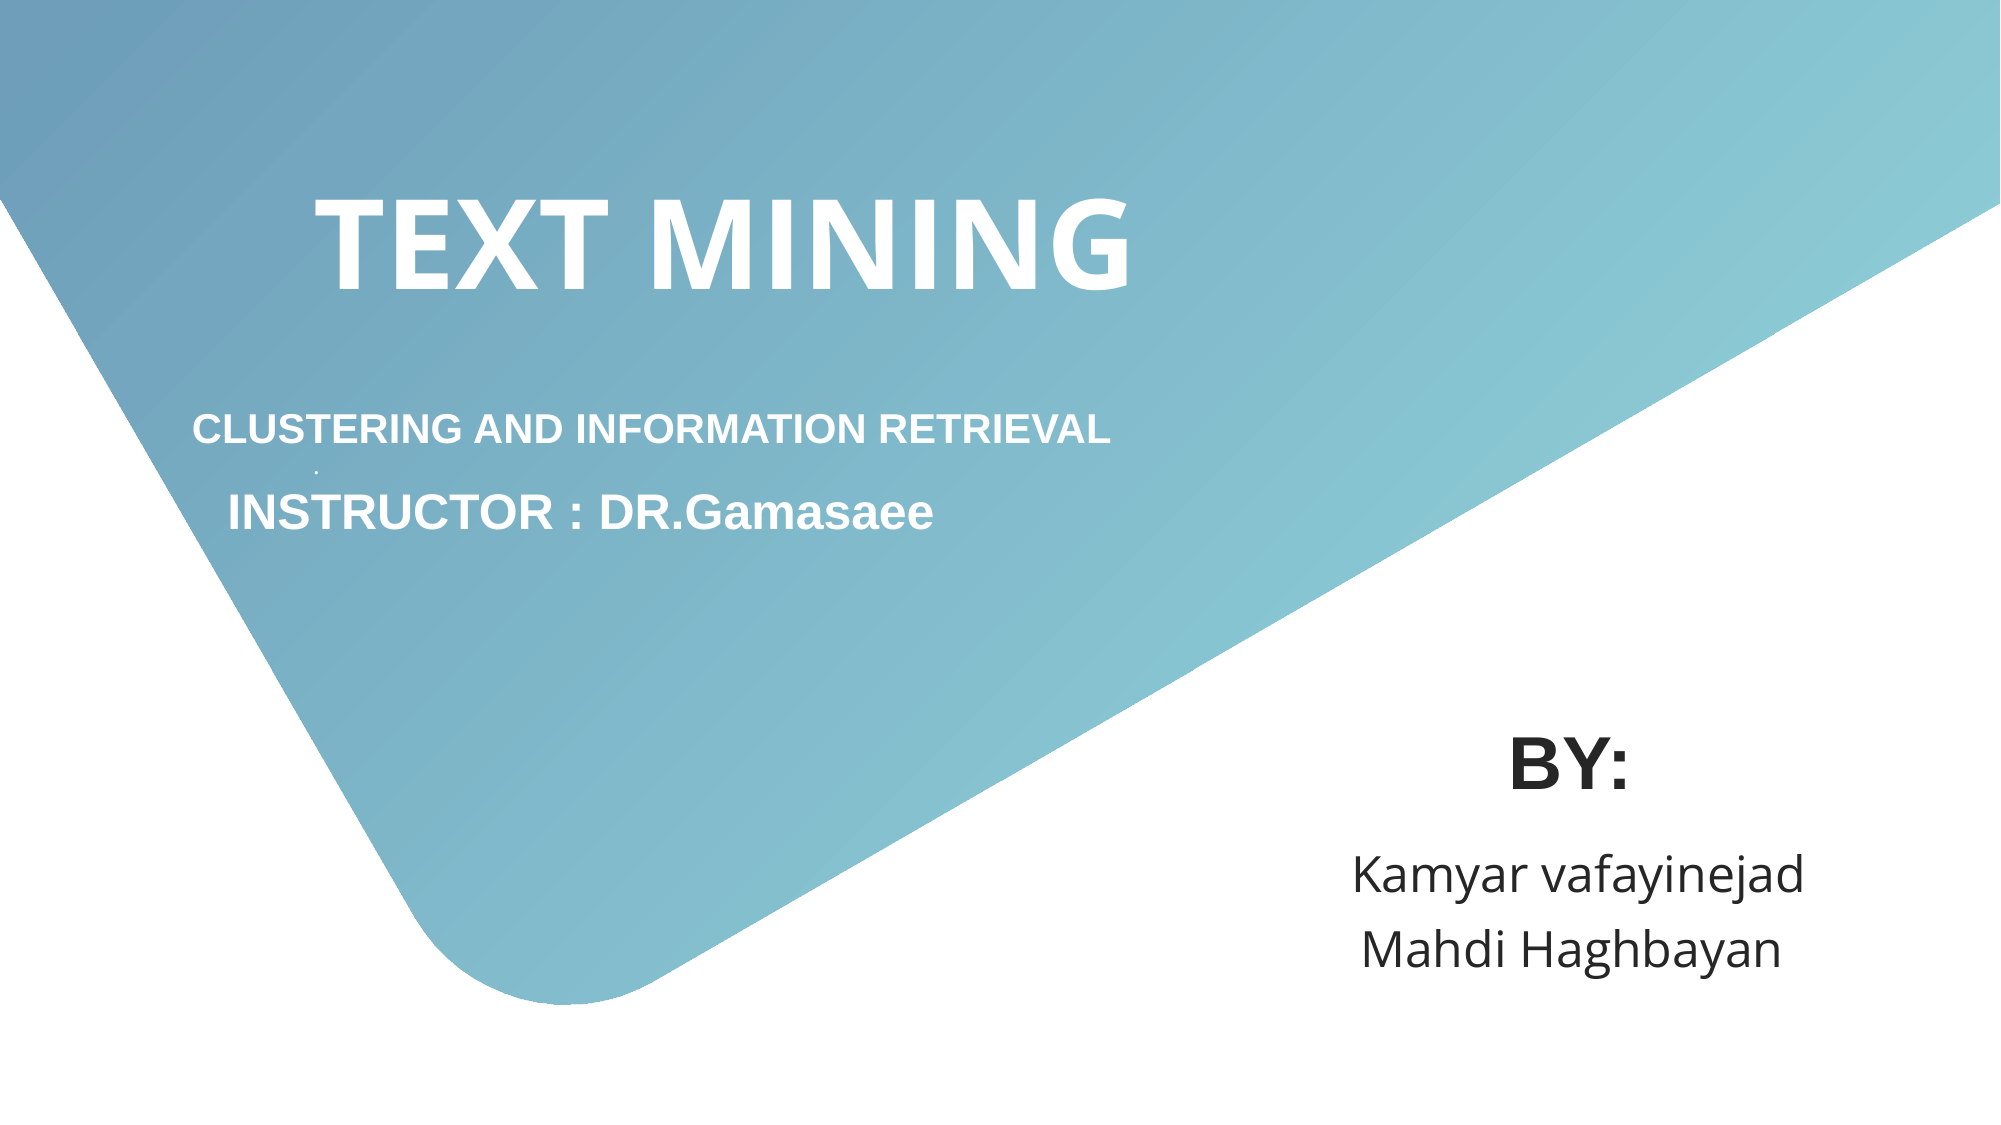

TEXT MINING
CLUSTERING AND INFORMATION RETRIEVAL
.
INSTRUCTOR : DR.Gamasaee
BY:
Kamyar vafayinejad
Mahdi Haghbayan